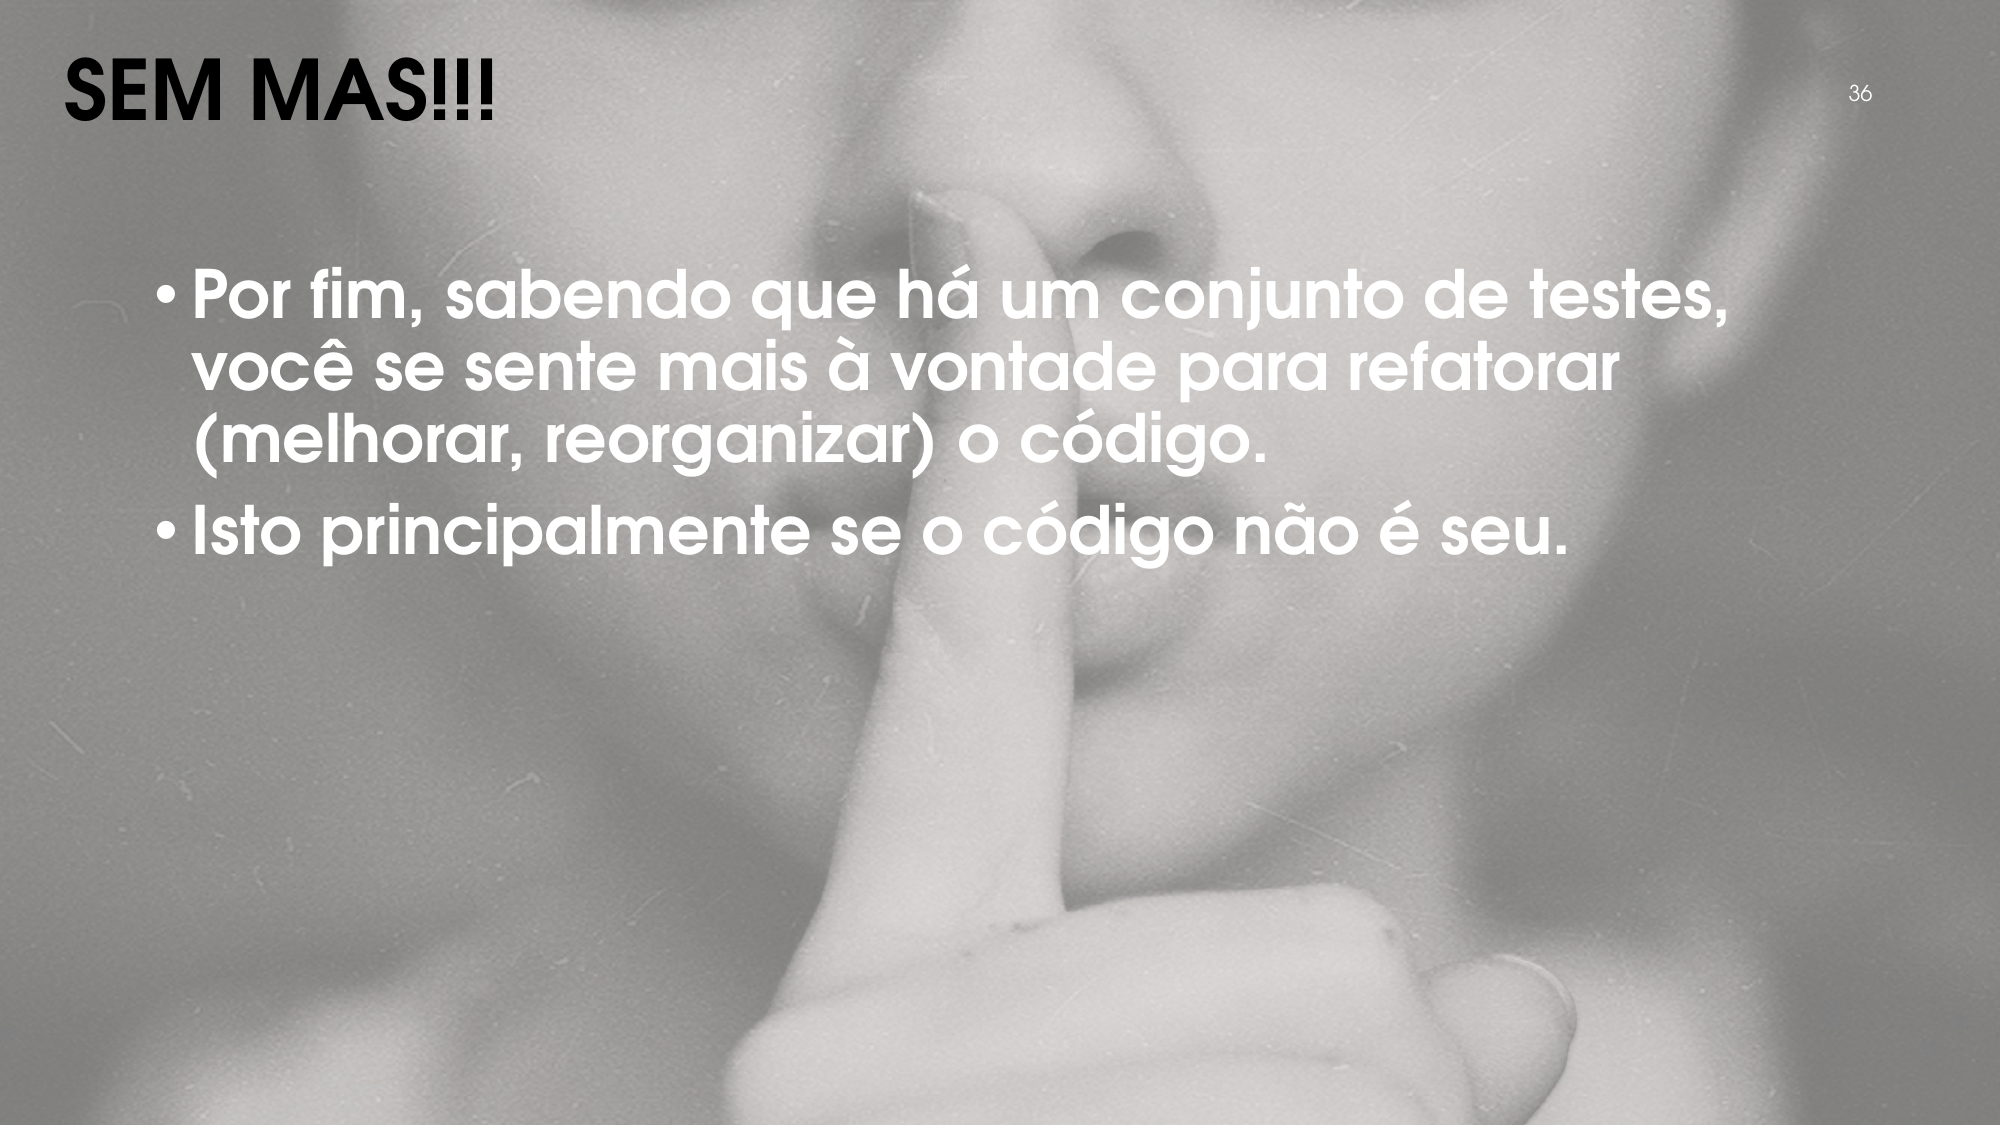

# SEM mas!!!
36
Por fim, sabendo que há um conjunto de testes, você se sente mais à vontade para refatorar (melhorar, reorganizar) o código.
Isto principalmente se o código não é seu.